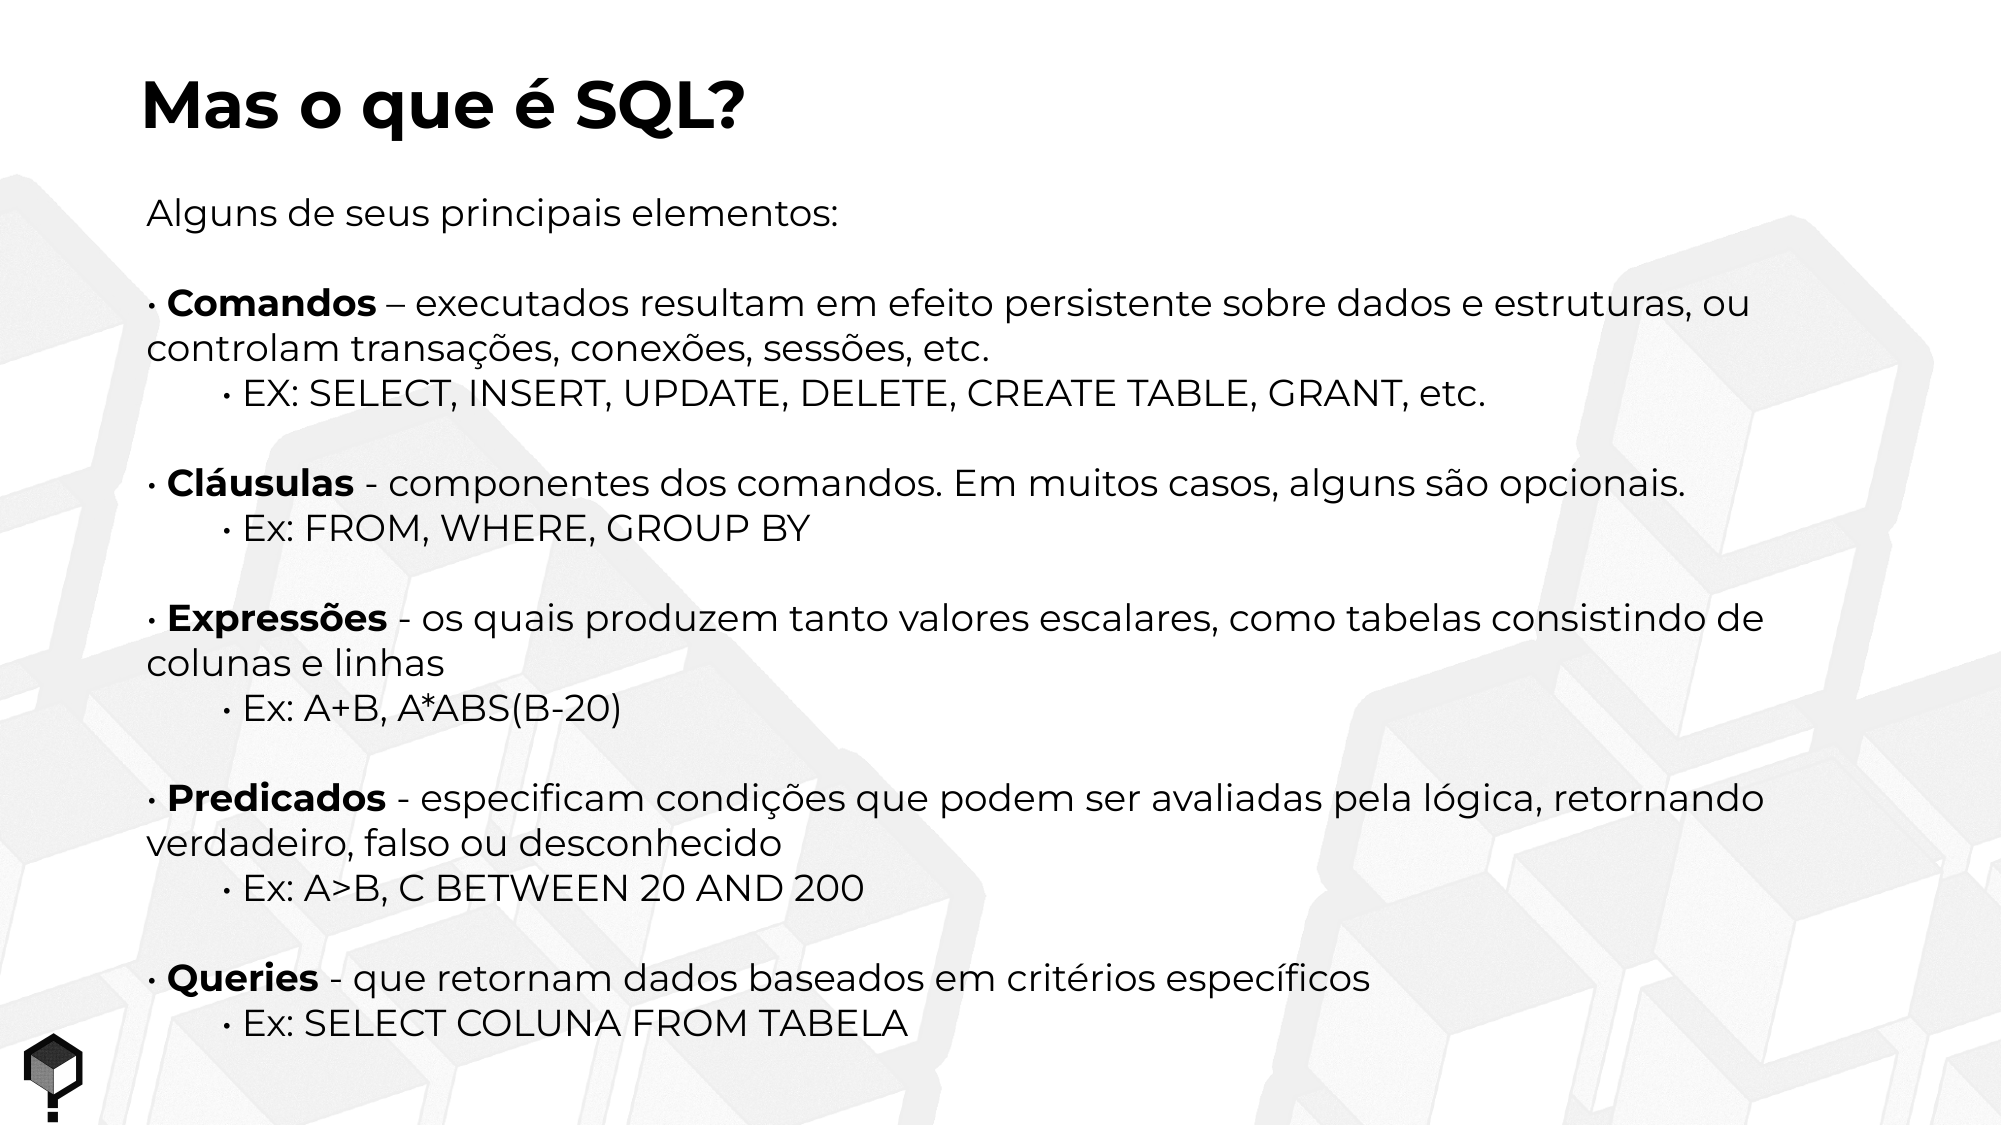

Mas o que é SQL?
Alguns de seus principais elementos:

• Comandos – executados resultam em efeito persistente sobre dados e estruturas, ou controlam transações, conexões, sessões, etc.
• EX: SELECT, INSERT, UPDATE, DELETE, CREATE TABLE, GRANT, etc.

• Cláusulas - componentes dos comandos. Em muitos casos, alguns são opcionais.
• Ex: FROM, WHERE, GROUP BY

• Expressões - os quais produzem tanto valores escalares, como tabelas consistindo de colunas e linhas
• Ex: A+B, A*ABS(B-20)

• Predicados - especificam condições que podem ser avaliadas pela lógica, retornando verdadeiro, falso ou desconhecido
• Ex: A>B, C BETWEEN 20 AND 200

• Queries - que retornam dados baseados em critérios específicos
• Ex: SELECT COLUNA FROM TABELA